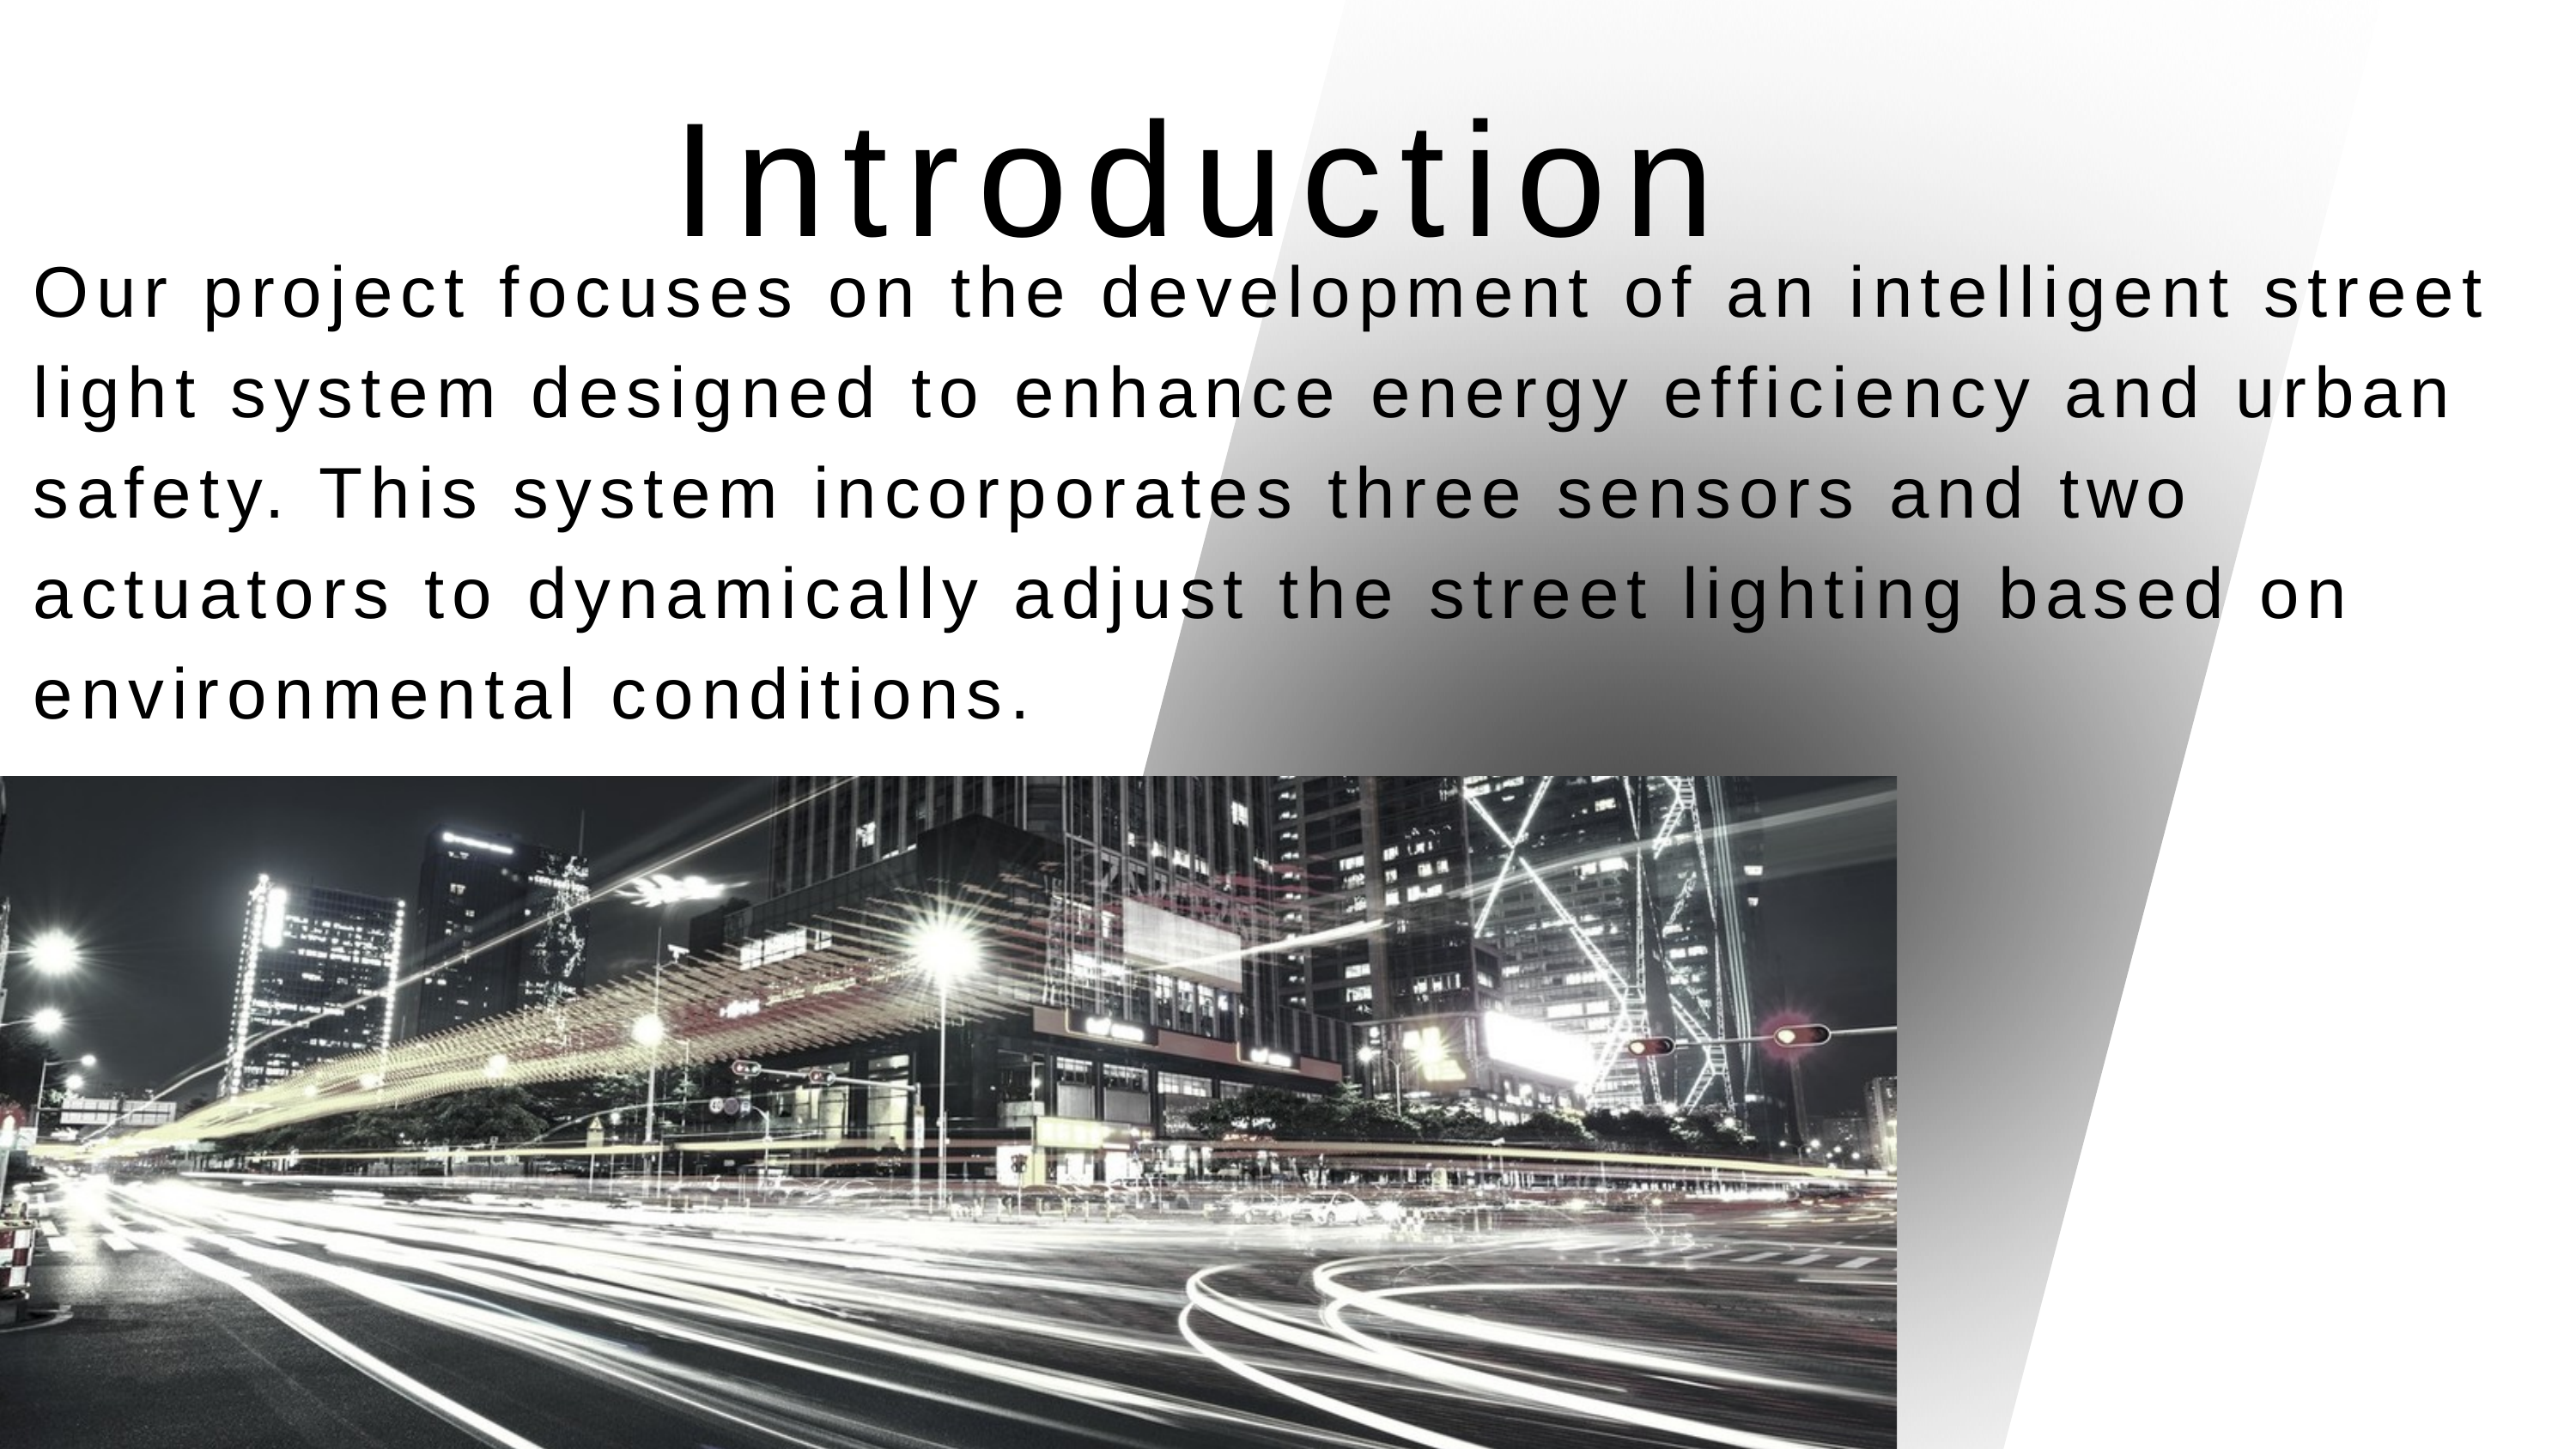

Introduction
Our project focuses on the development of an intelligent street light system designed to enhance energy efficiency and urban safety. This system incorporates three sensors and two actuators to dynamically adjust the street lighting based on environmental conditions.